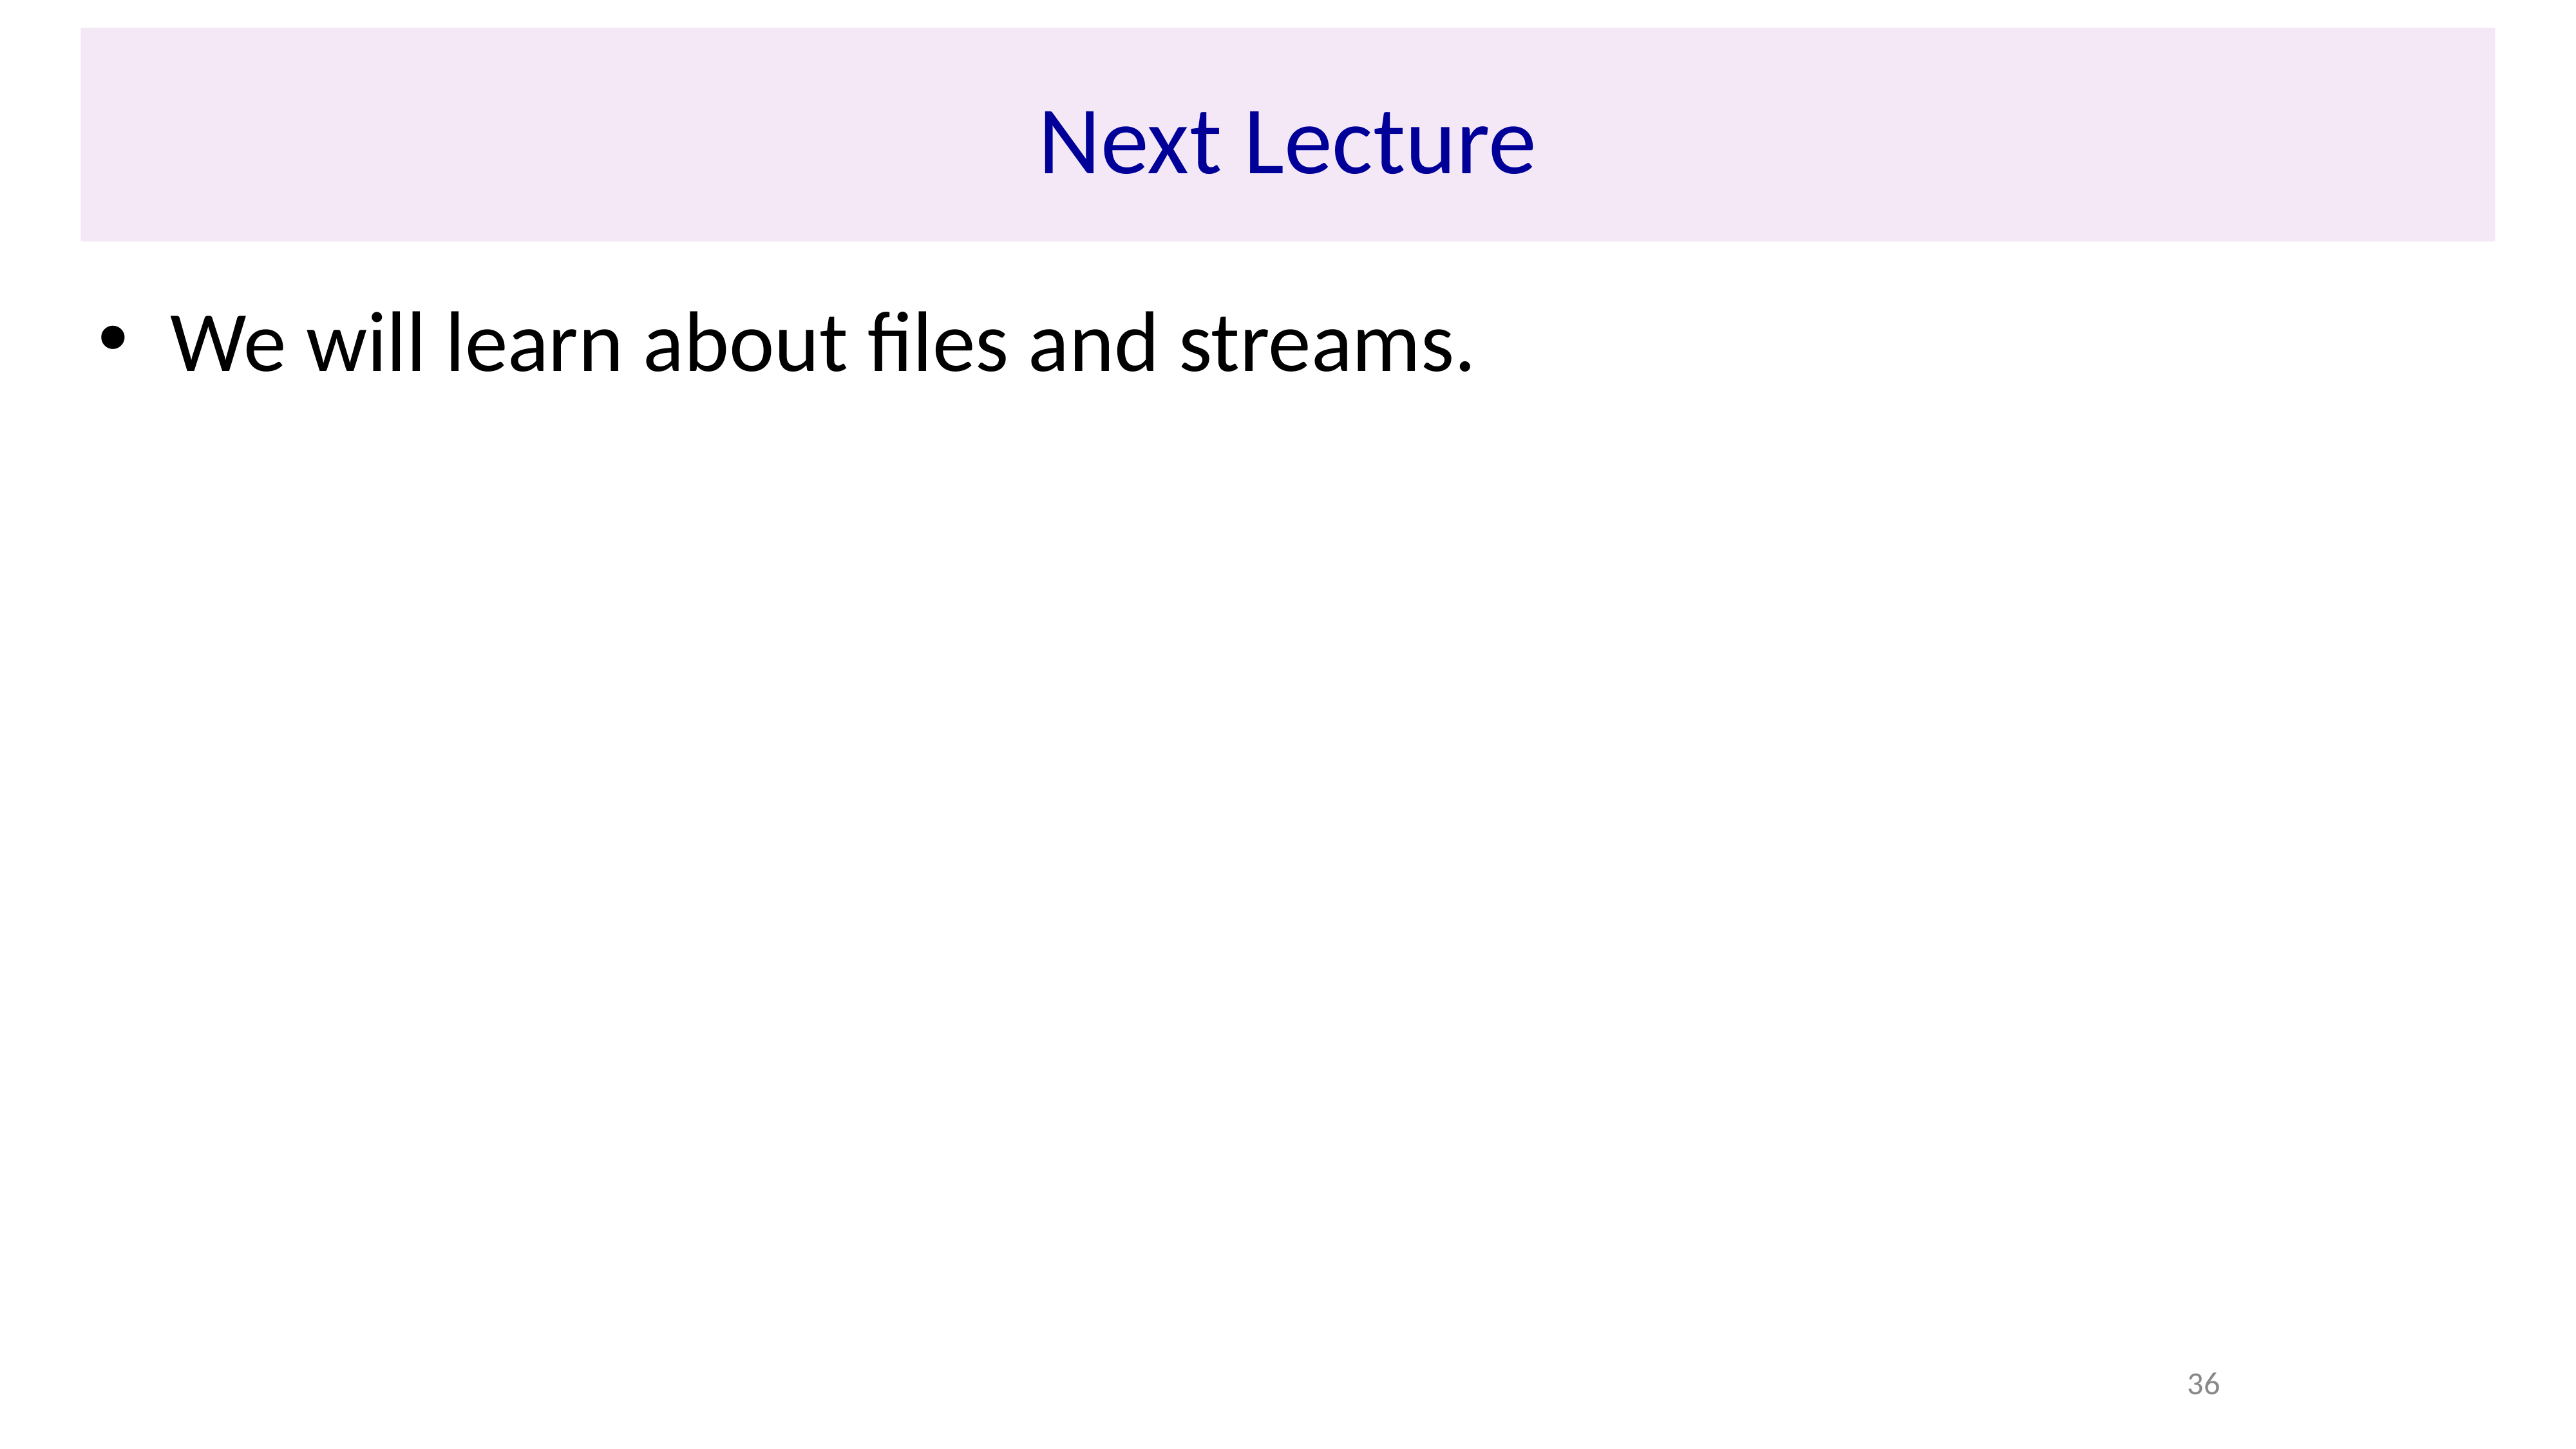

# Next Lecture
We will learn about files and streams.
36